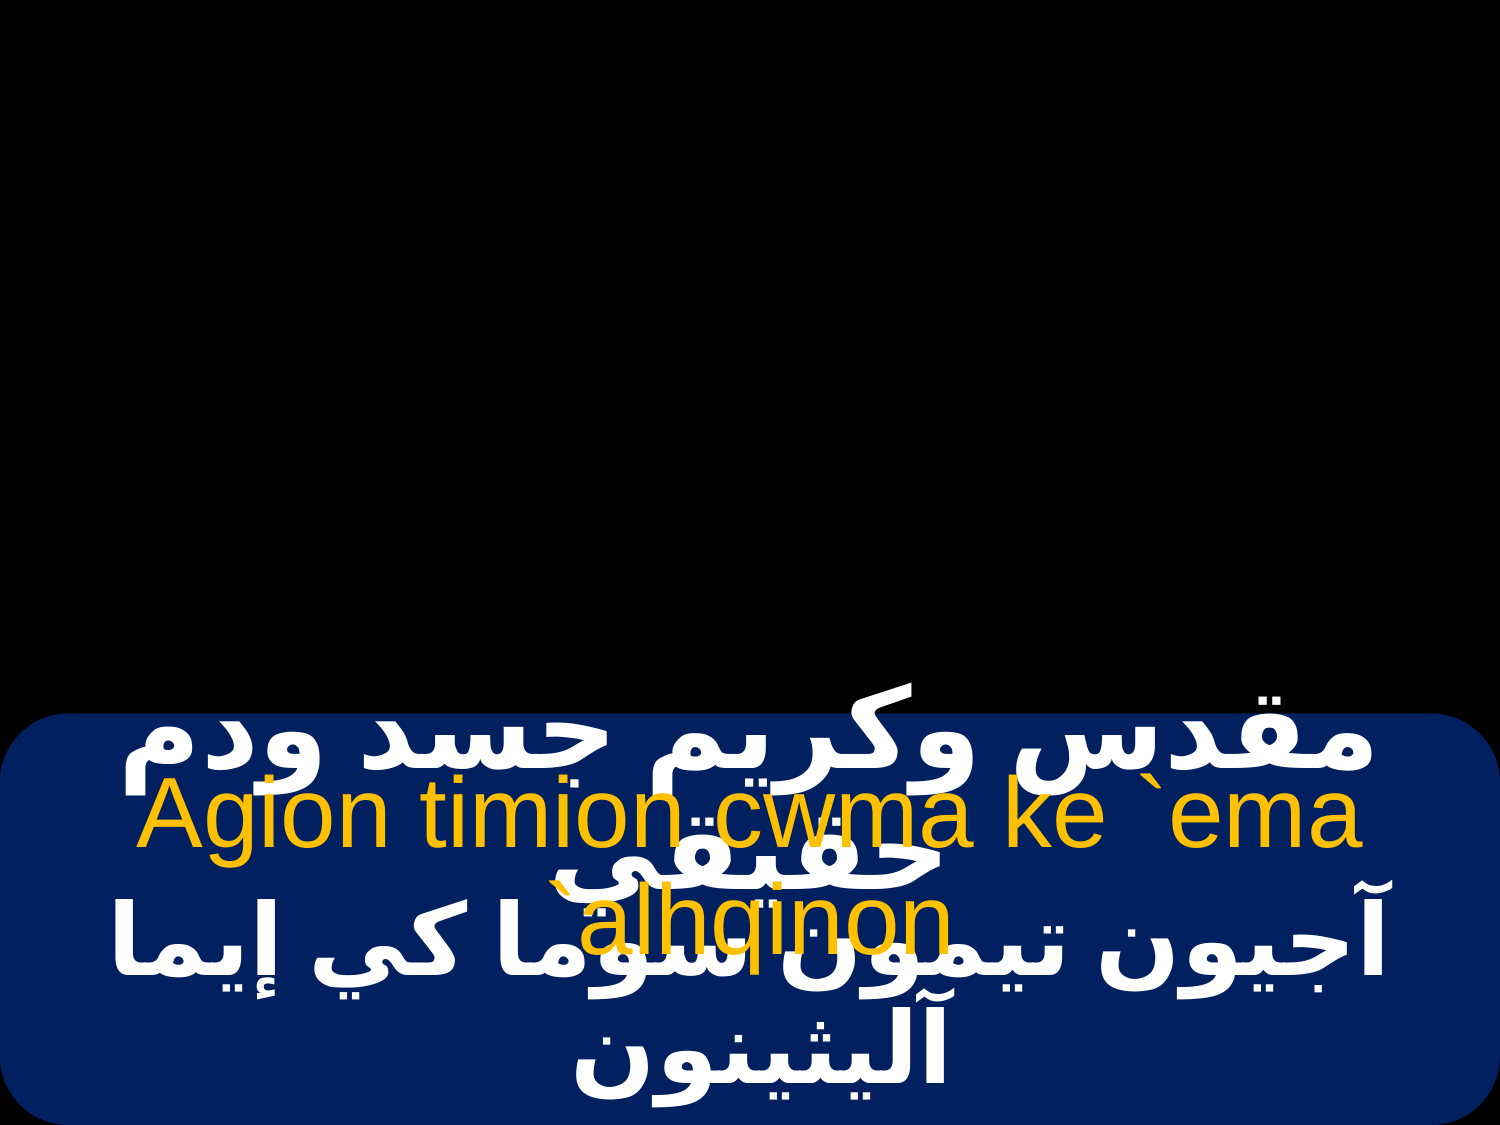

# مقدس وكريم جسد ودم حقيقي
Agion timion cwma ke `ema `alhqinon
آجيون تيمون سوما كي إيما آليثينون